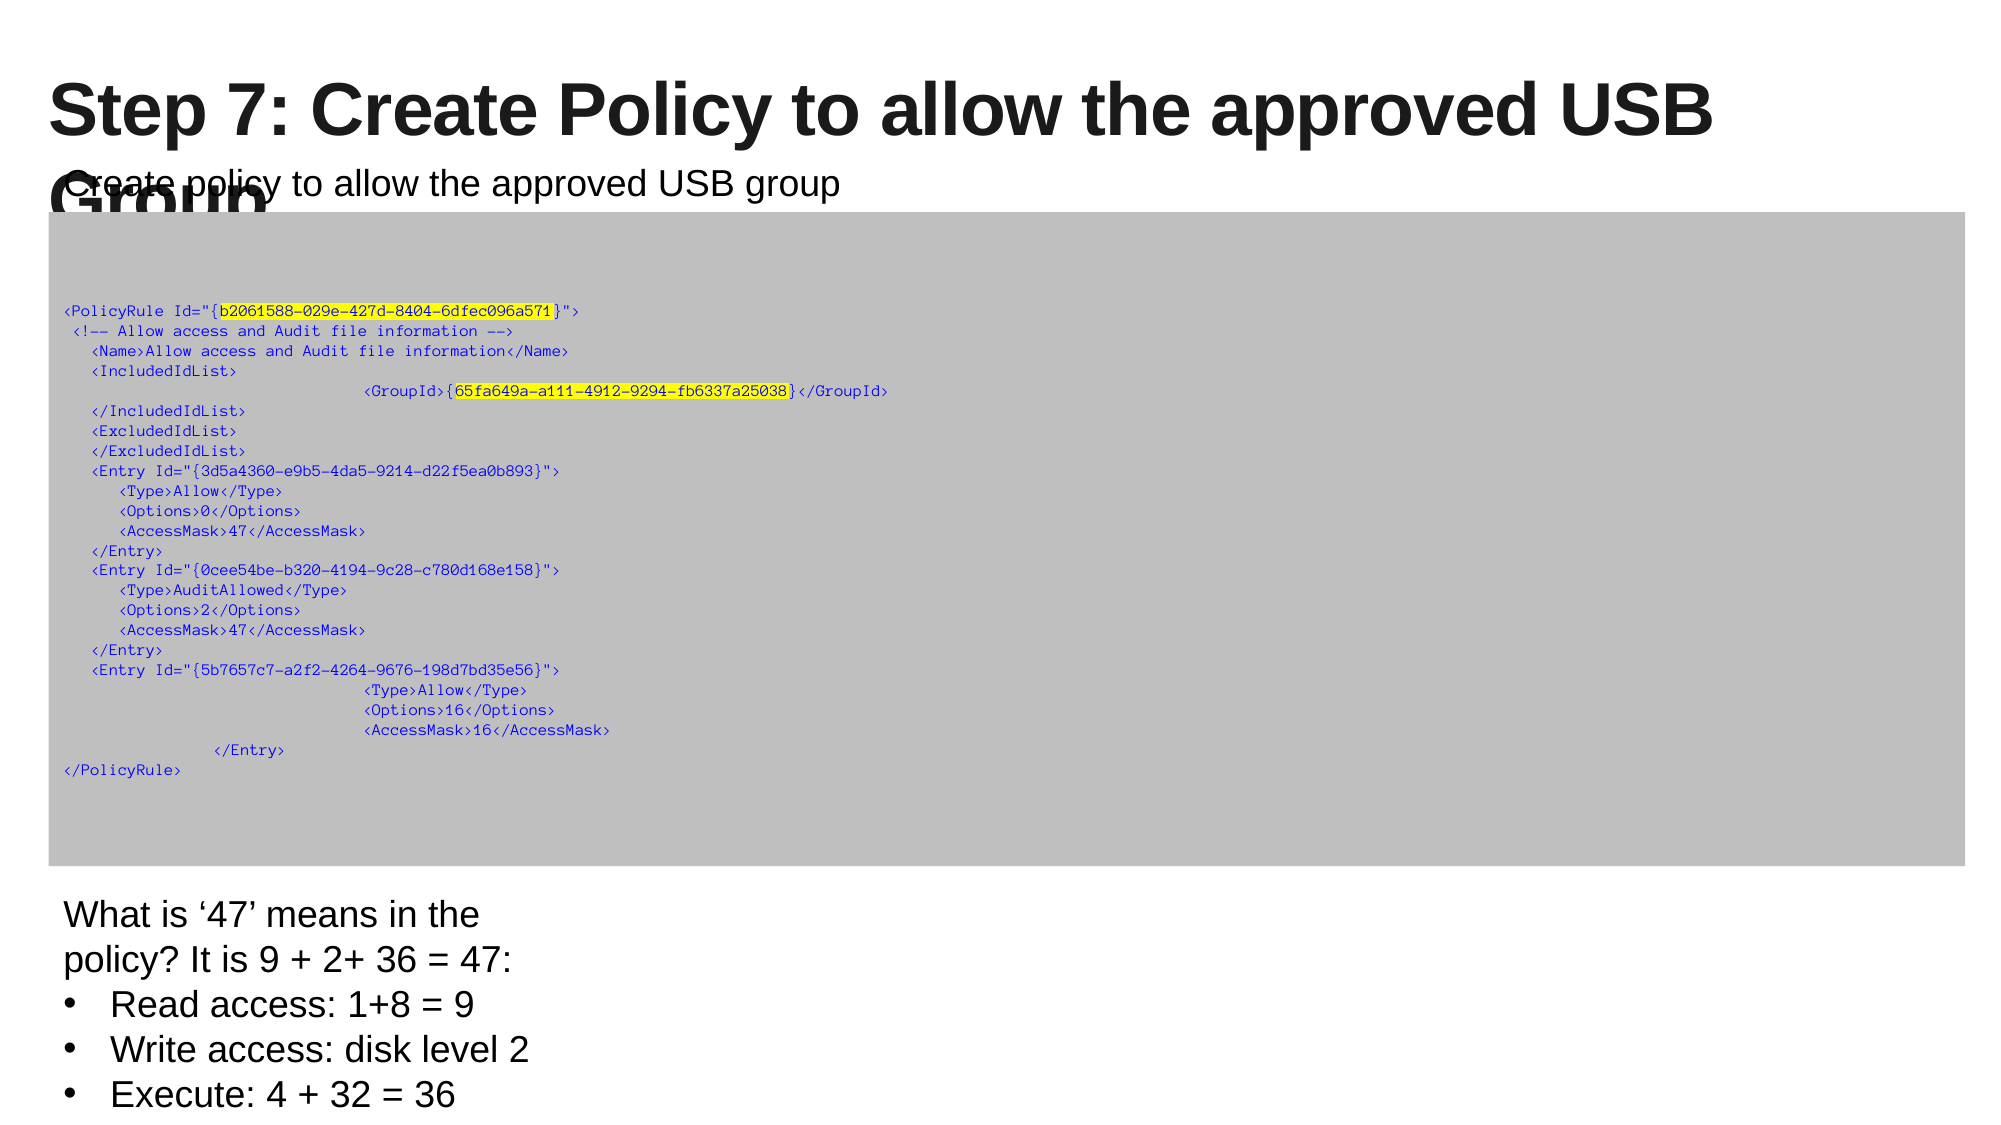

Step 7: Create Policy to allow the approved USB Group
Create policy to allow the approved USB group
<PolicyRule Id="{b2061588-029e-427d-8404-6dfec096a571}">
 <!-- Allow access and Audit file information -->
   <Name>Allow access and Audit file information</Name>
   <IncludedIdList>
		<GroupId>{65fa649a-a111-4912-9294-fb6337a25038}</GroupId>
   </IncludedIdList>
   <ExcludedIdList>
   </ExcludedIdList>
   <Entry Id="{3d5a4360-e9b5-4da5-9214-d22f5ea0b893}">
      <Type>Allow</Type>
      <Options>0</Options>
      <AccessMask>47</AccessMask>
   </Entry>
   <Entry Id="{0cee54be-b320-4194-9c28-c780d168e158}">
      <Type>AuditAllowed</Type>
      <Options>2</Options>
      <AccessMask>47</AccessMask>
   </Entry>
   <Entry Id="{5b7657c7-a2f2-4264-9676-198d7bd35e56}">
		<Type>Allow</Type>
		<Options>16</Options>
		<AccessMask>16</AccessMask>
	</Entry>
</PolicyRule>
What is ‘47’ means in the policy? It is 9 + 2+ 36 = 47:
Read access: 1+8 = 9
Write access: disk level 2
Execute: 4 + 32 = 36